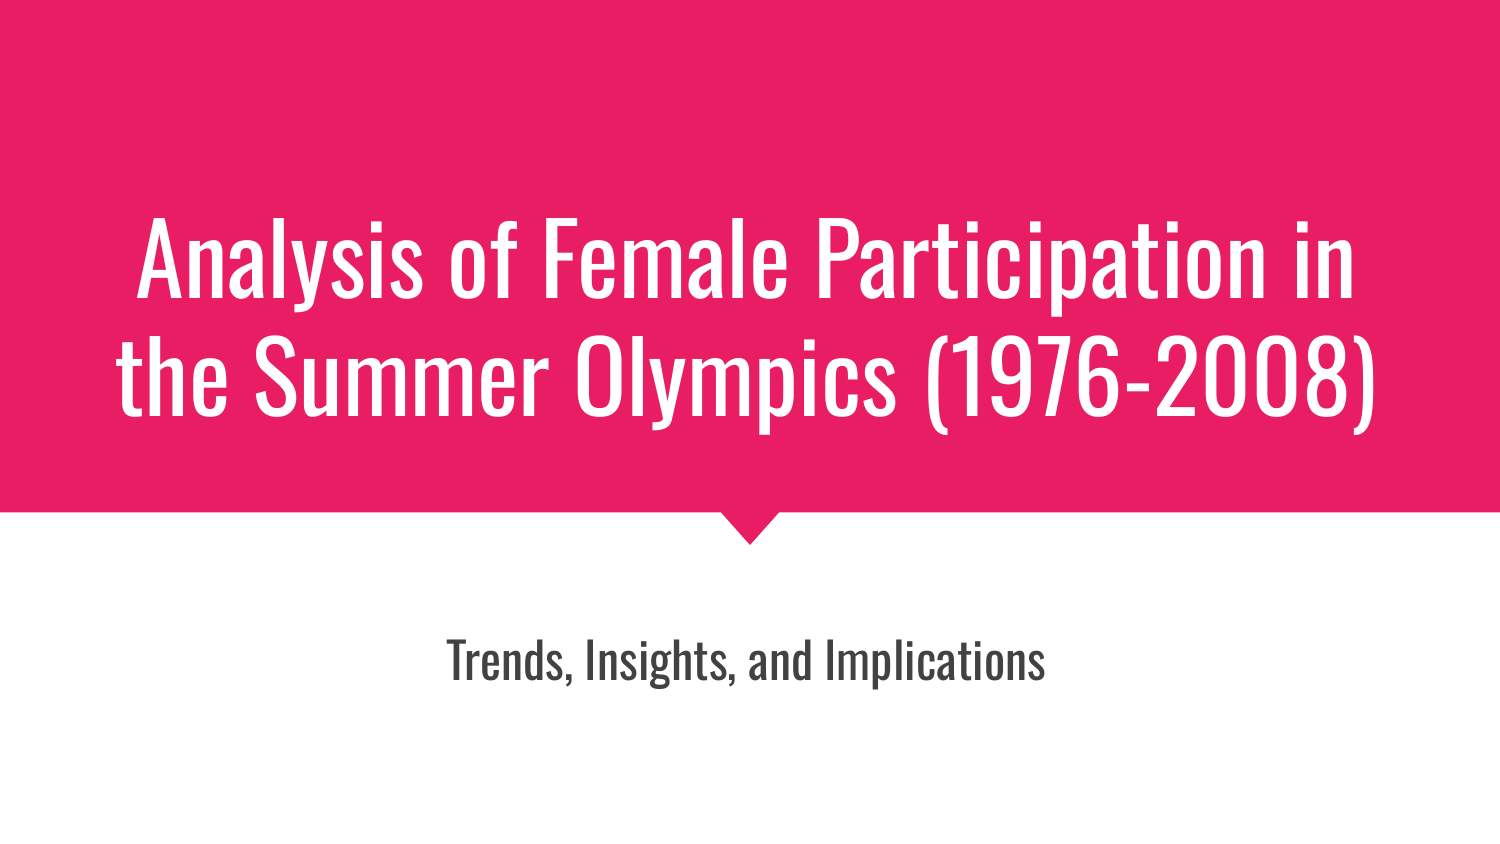

# Analysis of Female Participation in the Summer Olympics (1976-2008)
Trends, Insights, and Implications